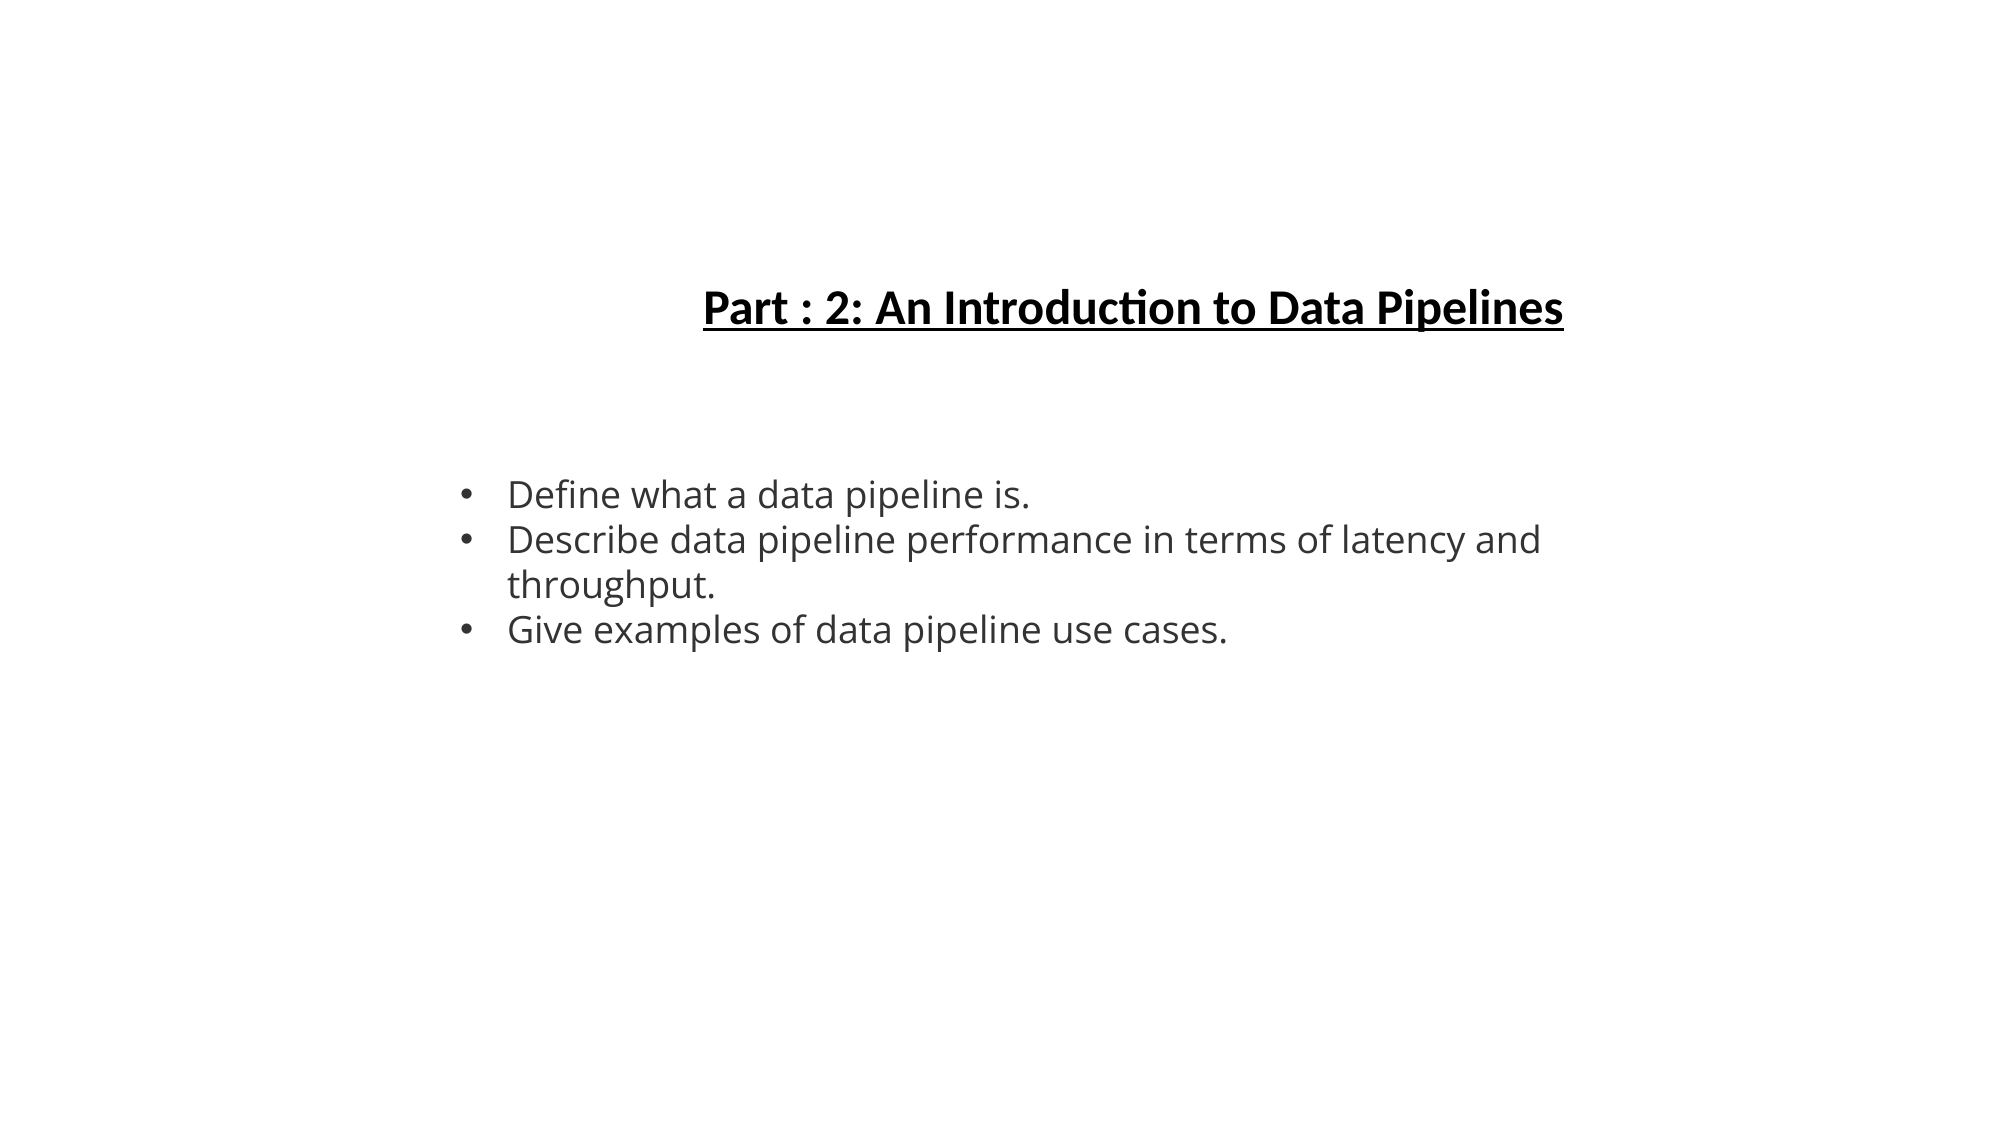

Part : 2: An Introduction to Data Pipelines
Define what a data pipeline is.
Describe data pipeline performance in terms of latency and throughput.
Give examples of data pipeline use cases.